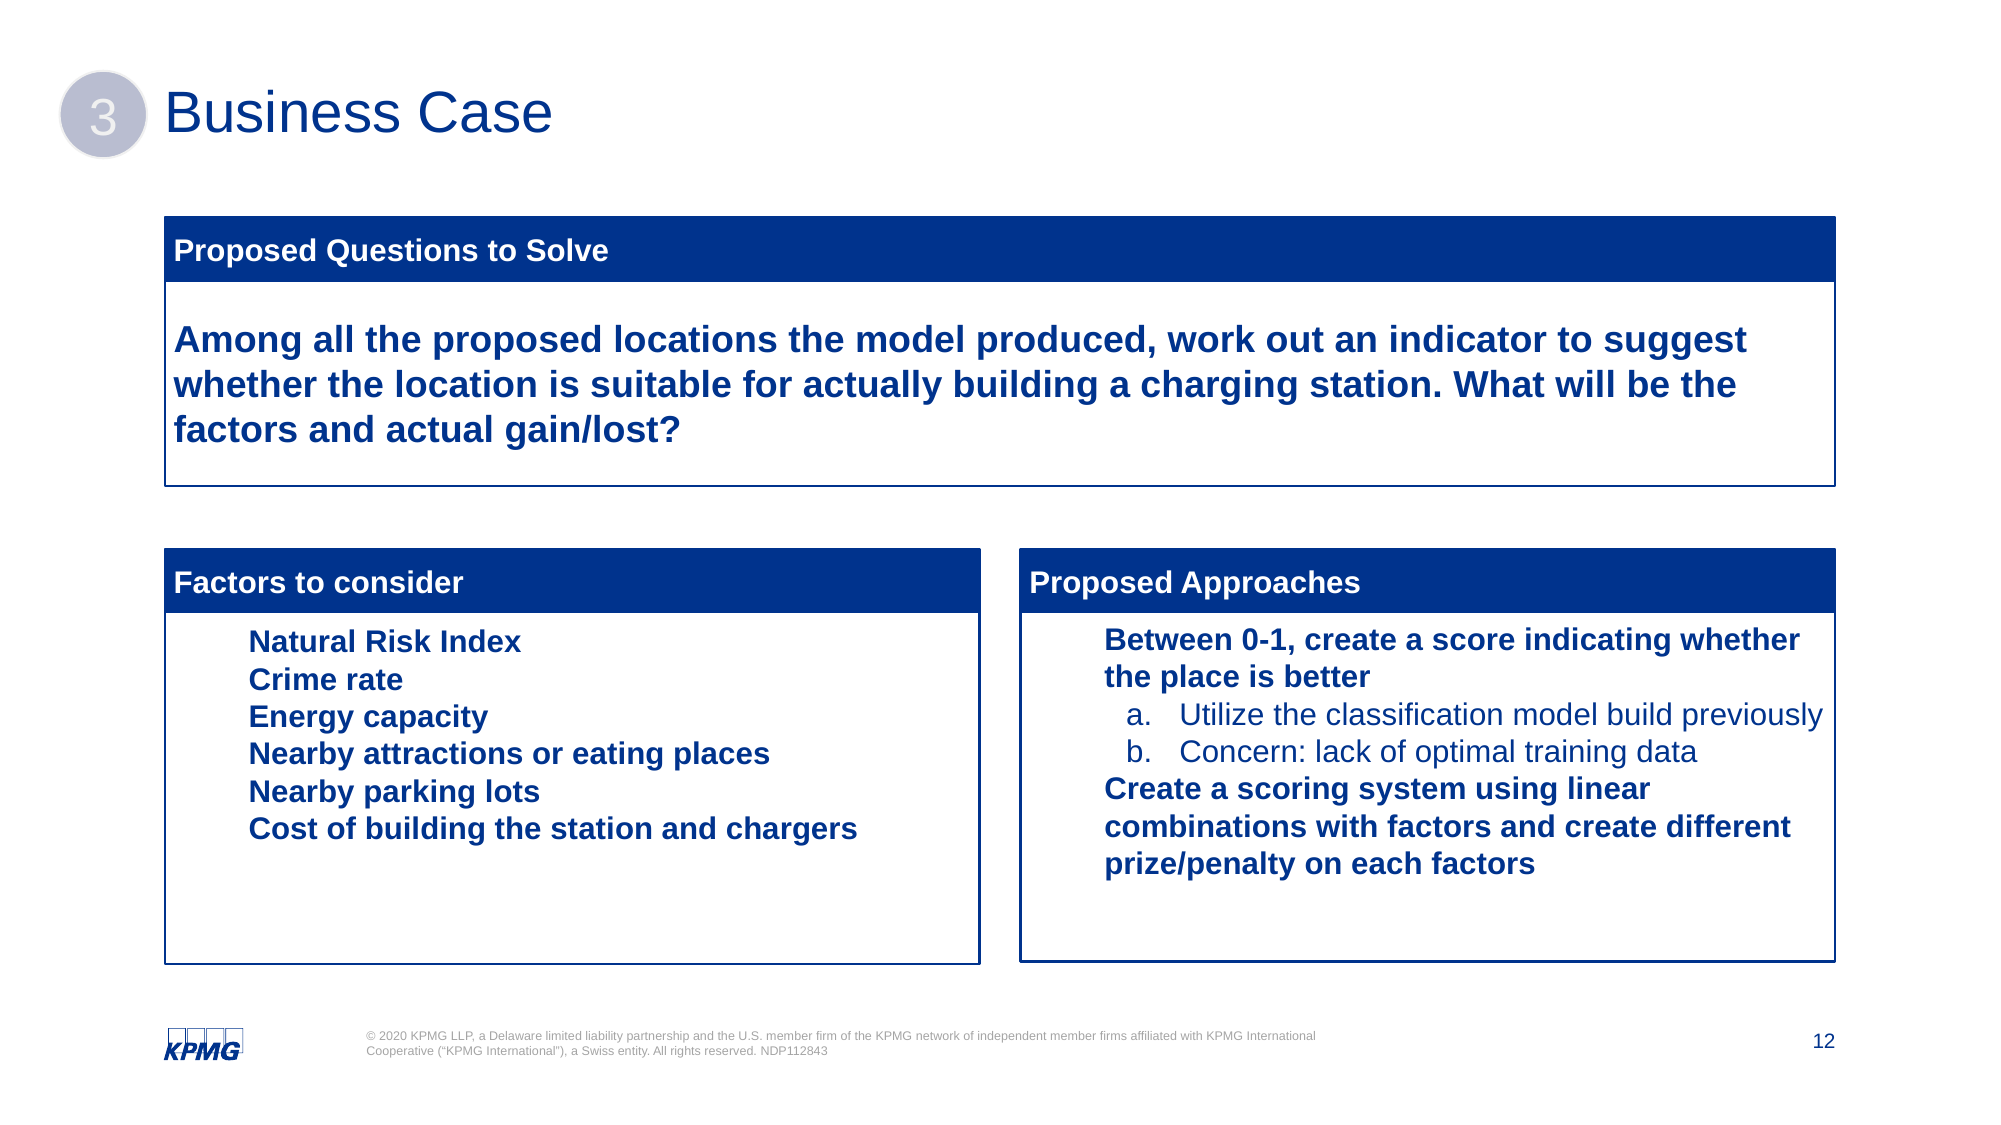

3
# Business Case
Proposed Questions to Solve
Among all the proposed locations the model produced, work out an indicator to suggest whether the location is suitable for actually building a charging station. What will be the factors and actual gain/lost?
Factors to consider
Proposed Approaches
Between 0-1, create a score indicating whether the place is better
Utilize the classification model build previously
Concern: lack of optimal training data
Create a scoring system using linear combinations with factors and create different prize/penalty on each factors
Natural Risk Index
Crime rate
Energy capacity
Nearby attractions or eating places
Nearby parking lots
Cost of building the station and chargers